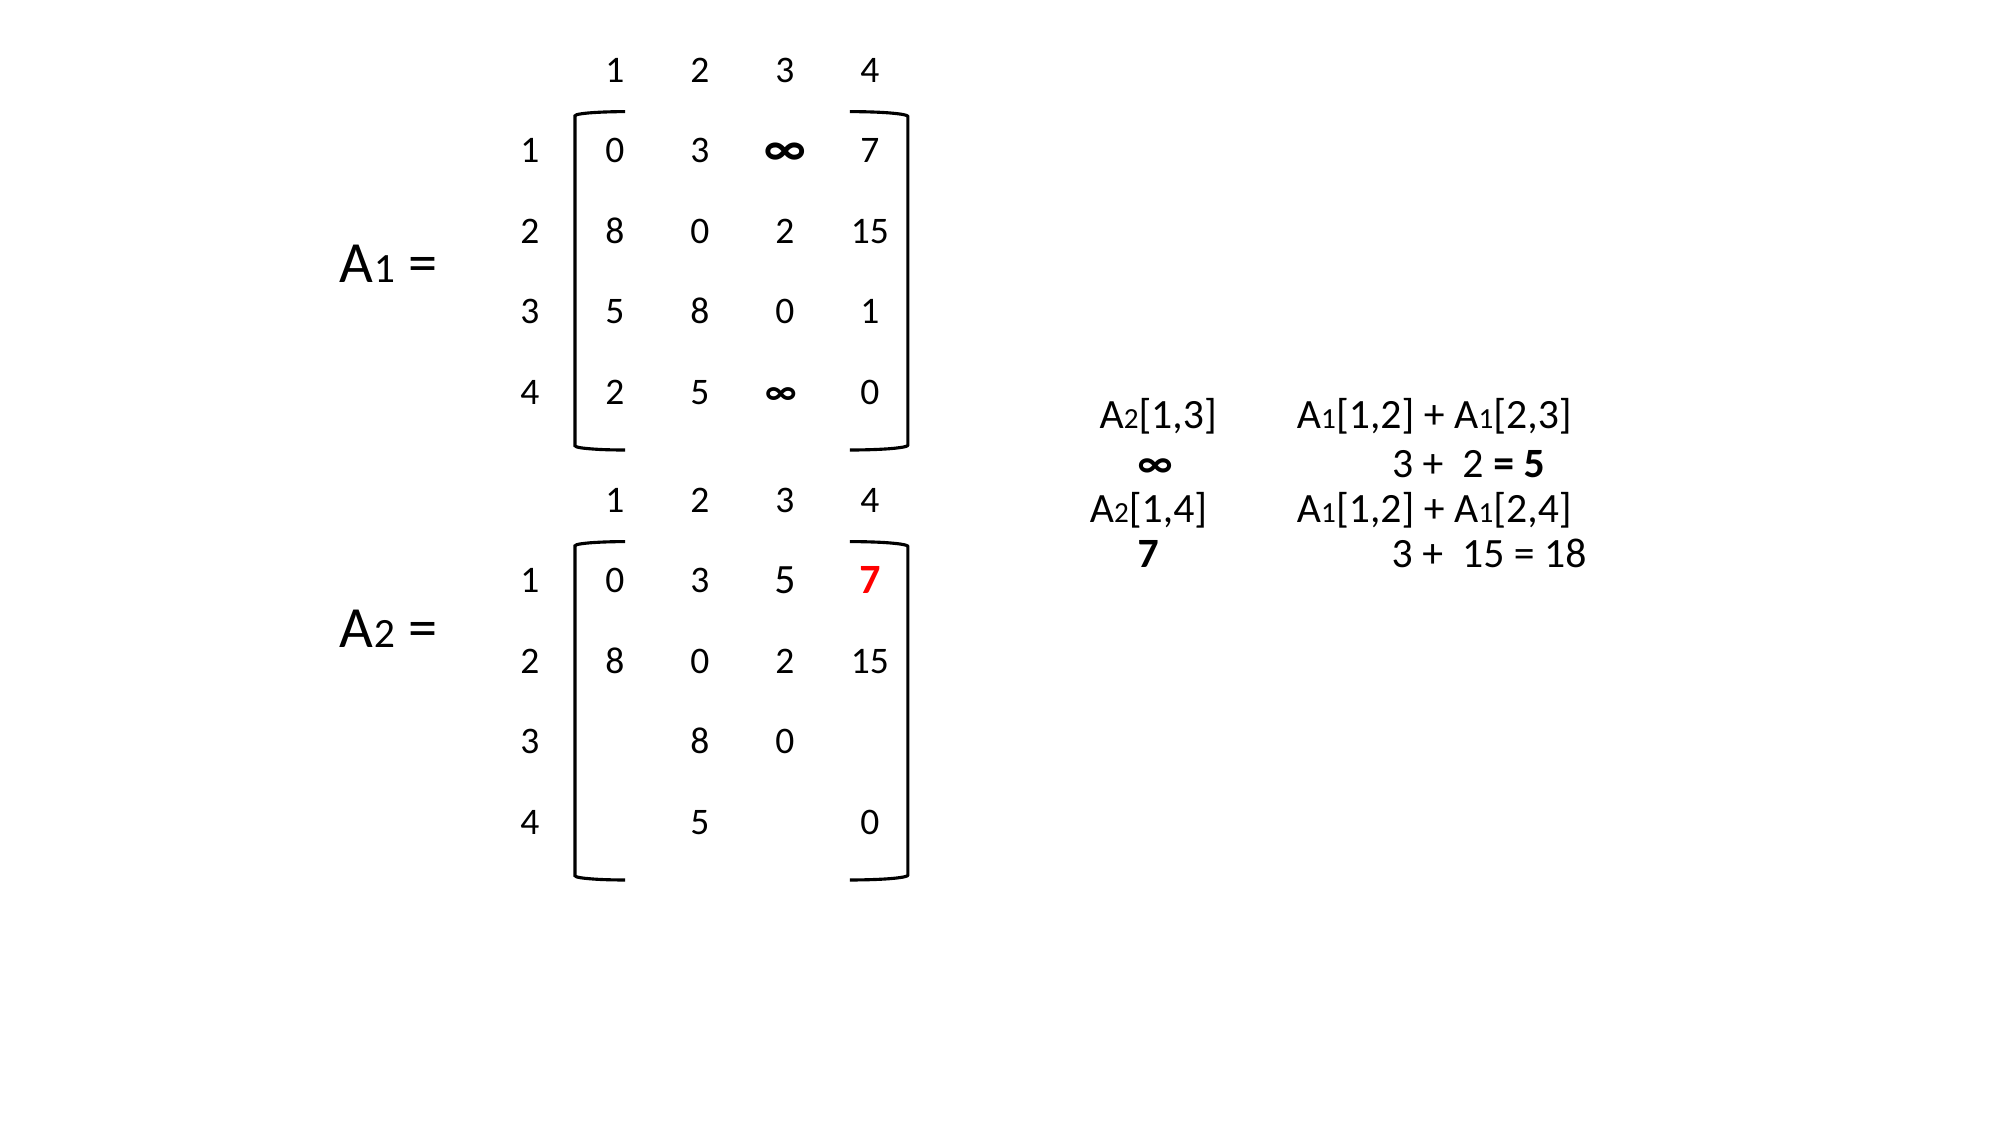

|  | 1 | 2 | 3 | 4 |
| --- | --- | --- | --- | --- |
| 1 | 0 | 3 | ∞ | 7 |
| 2 | 8 | 0 | 2 | 15 |
| 3 | 5 | 8 | 0 | 1 |
| 4 | 2 | 5 | ∞ | 0 |

A1 =

					 A2[1,3]	      A1[1,2] + A1[2,3]
				    	     ∞ 	                3 +  2 = 5
					A2[1,4]	      A1[1,2] + A1[2,4]
				    	     7 	                3 +  15 = 18
A2 =

|  | 1 | 2 | 3 | 4 |
| --- | --- | --- | --- | --- |
| 1 | 0 | 3 | 5 | 7 |
| 2 | 8 | 0 | 2 | 15 |
| 3 |  | 8 | 0 |  |
| 4 |  | 5 |  | 0 |